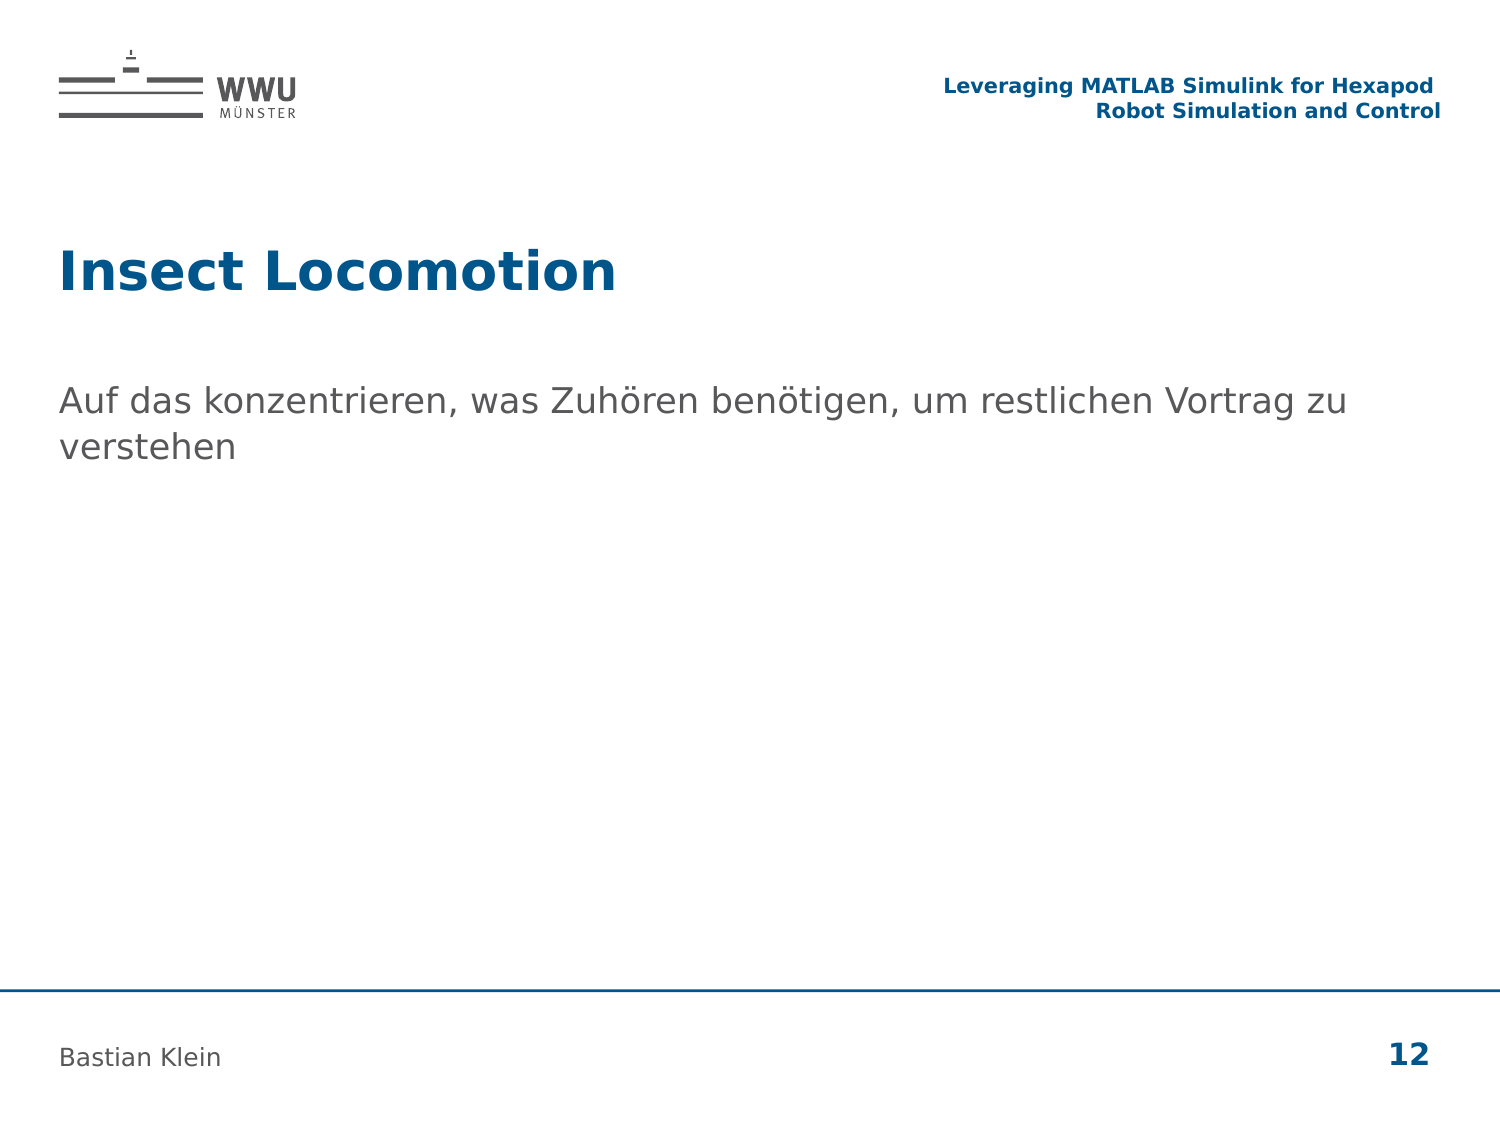

Leveraging MATLAB Simulink for Hexapod  Robot Simulation and Control
# Insect Locomotion
Auf das konzentrieren, was Zuhören benötigen, um restlichen Vortrag zu verstehen
Bastian Klein
12